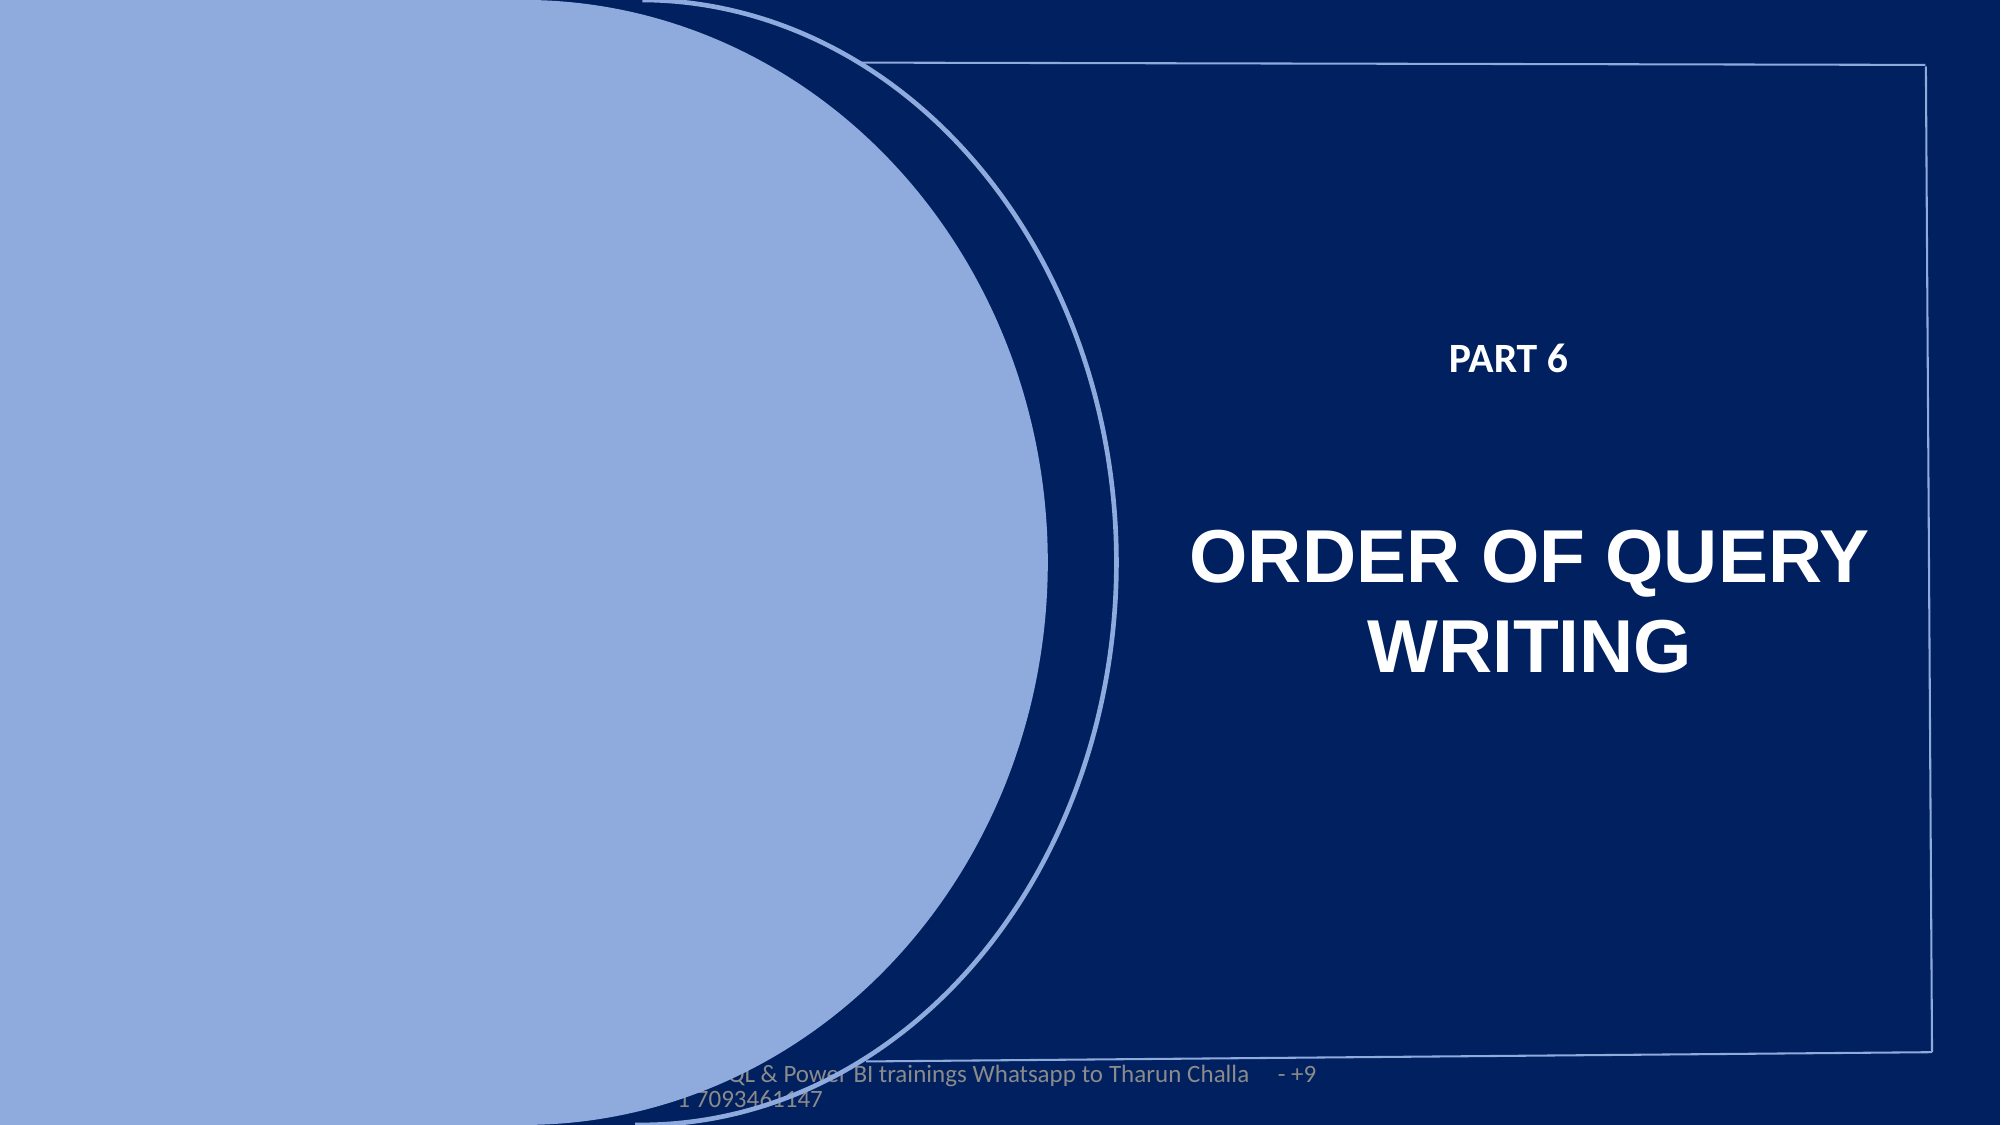

PART 6
ORDER OF QUERY
WRITING

For SQL & Power BI trainings Whatsapp to Tharun Challa     - +91 7093461147